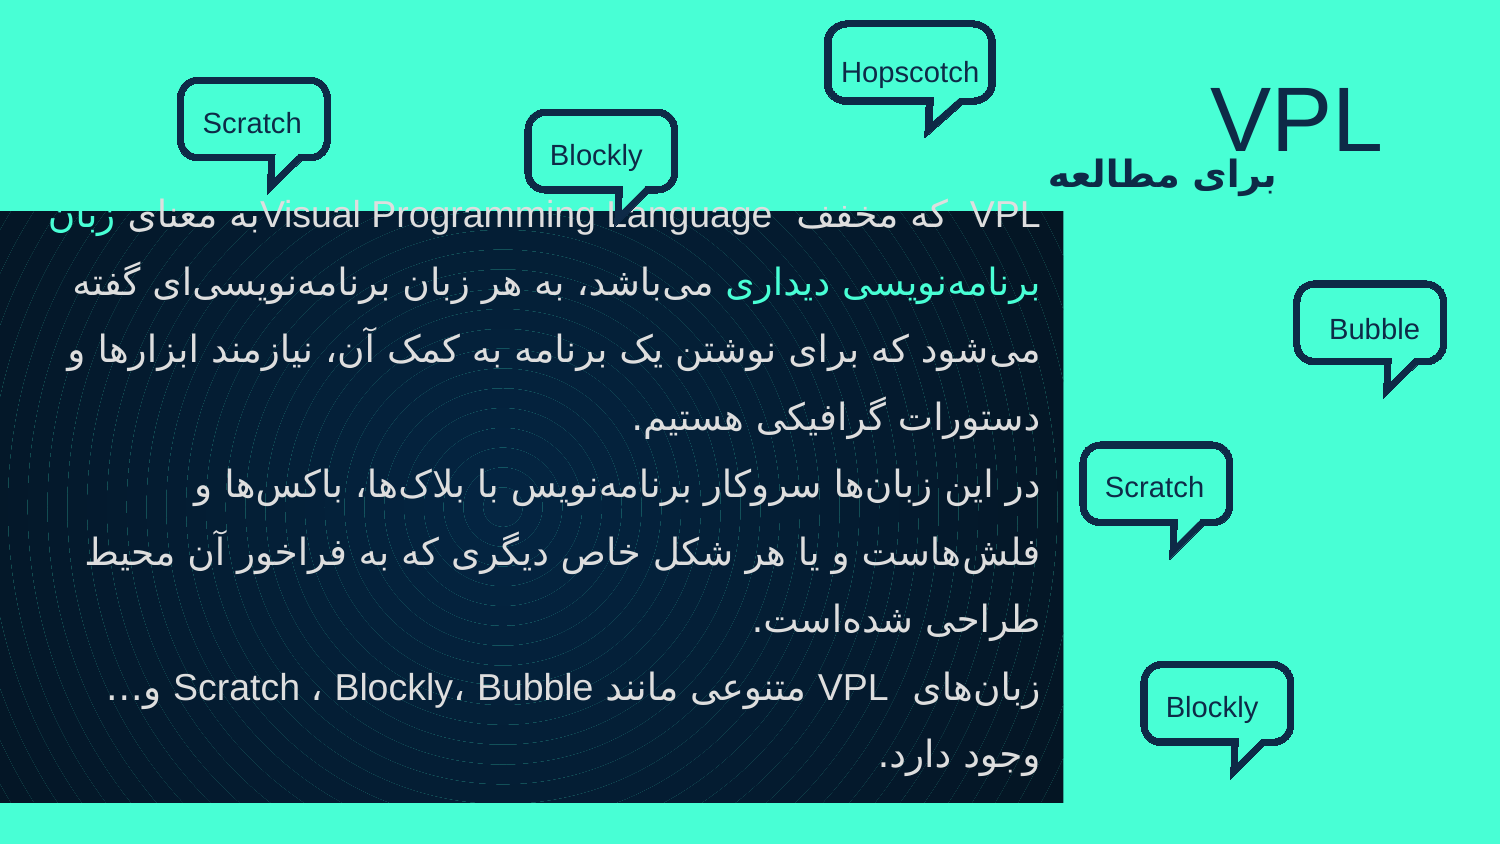

Hopscotch
VPL

Scratch

Blockly
برای مطالعه
# VPL  که مخفف  Visual Programming Languageبه معنای زبان برنامه‌نویسی دیداری می‌باشد، به هر زبان برنامه‌نویسی‌ای گفته می‌شود که برای نوشتن یک برنامه به کمک آن، نیازمند ابزارها و دستورات گرافیکی هستیم. در این زبان‌ها سر‌و‌کار برنامه‌نویس با بلاک‌ها، باکس‌ها و فلش‌هاست و یا هر شکل خاص دیگری که به فراخور آن محیط طراحی شده‌است. زبان‌های  VPL‌ متنوعی مانند Scratch ، Blockly، Bubble و… وجود دارد.

Bubble

Scratch

Blockly